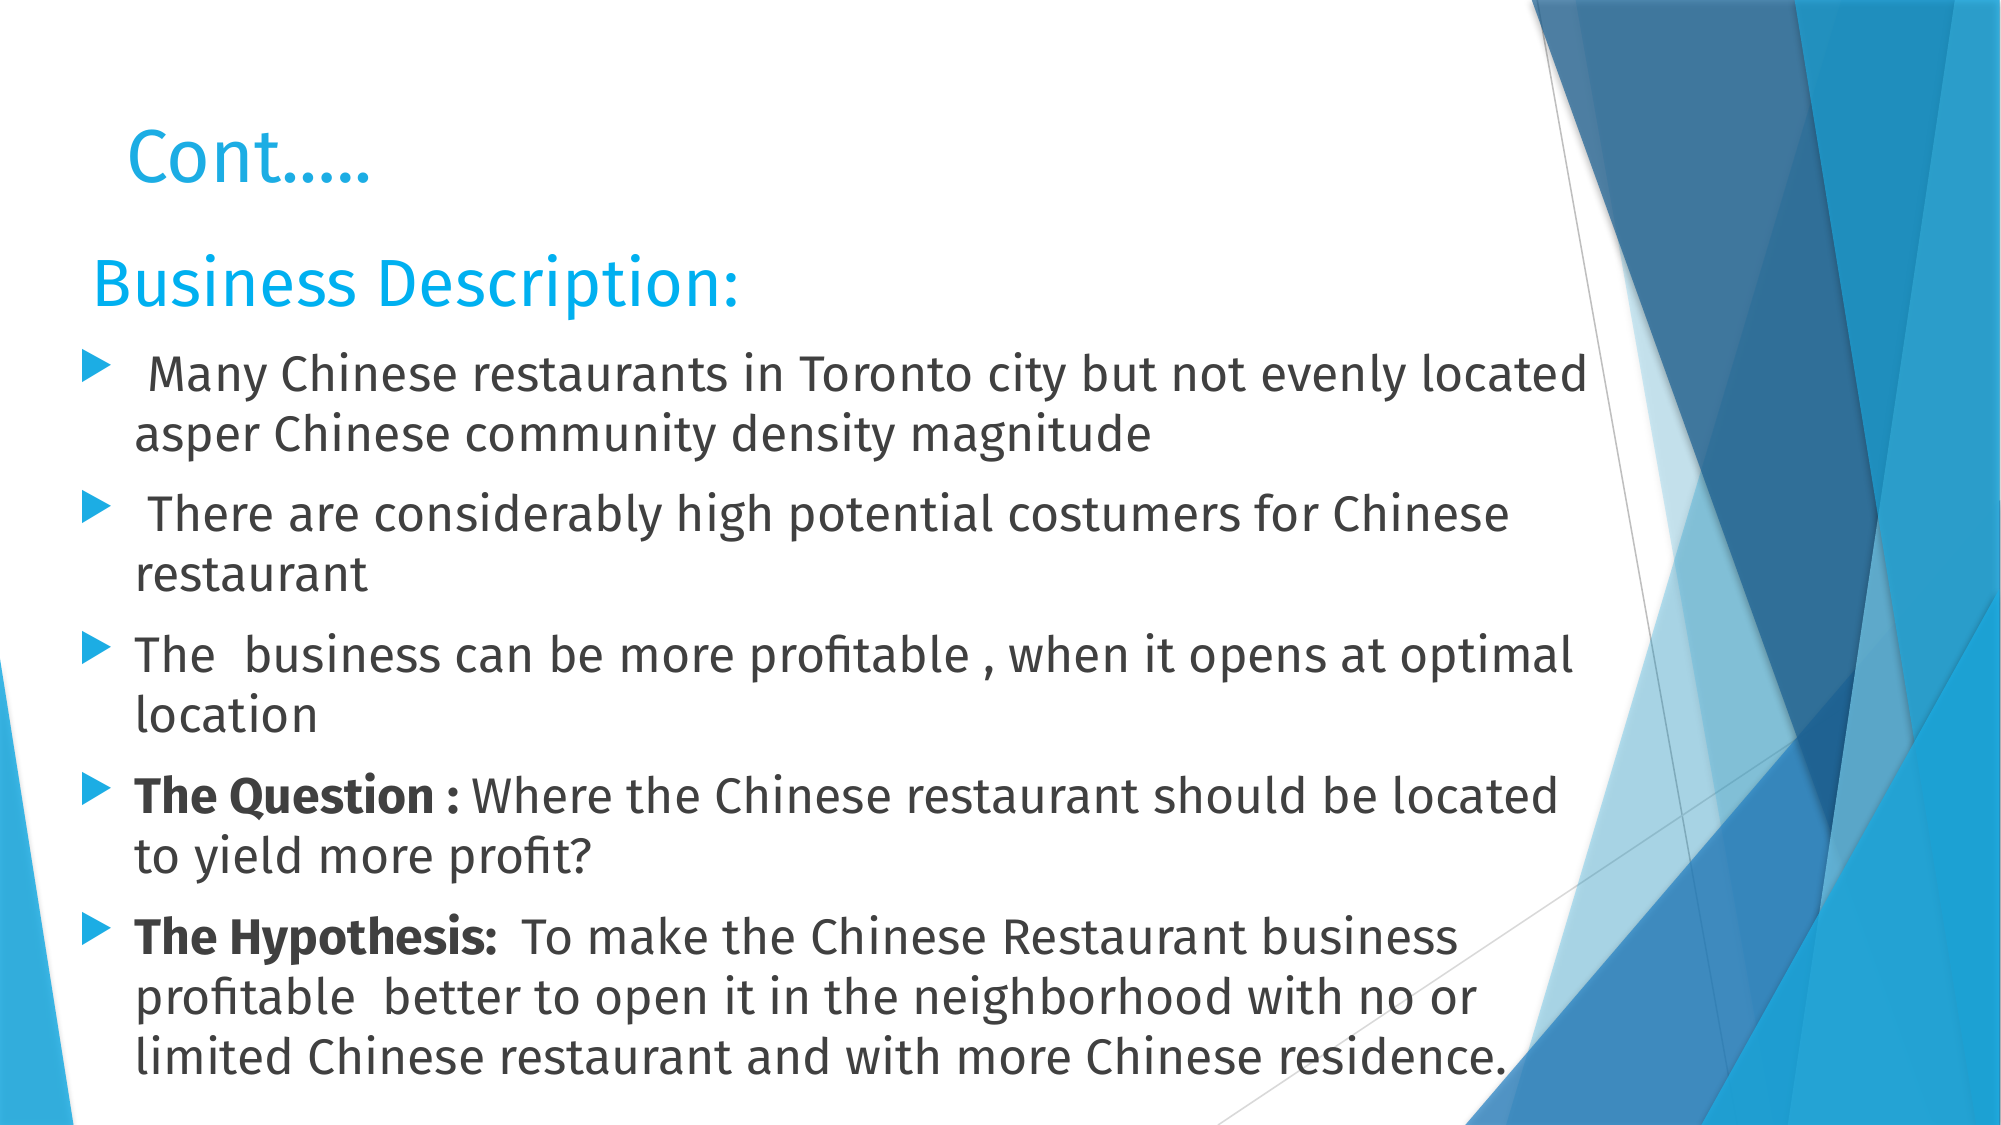

# Cont.….
 Business Description:
 Many Chinese restaurants in Toronto city but not evenly located asper Chinese community density magnitude
 There are considerably high potential costumers for Chinese restaurant
The  business can be more profitable , when it opens at optimal location
The Question : Where the Chinese restaurant should be located to yield more profit?
The Hypothesis:  To make the Chinese Restaurant business profitable  better to open it in the neighborhood with no or limited Chinese restaurant and with more Chinese residence.